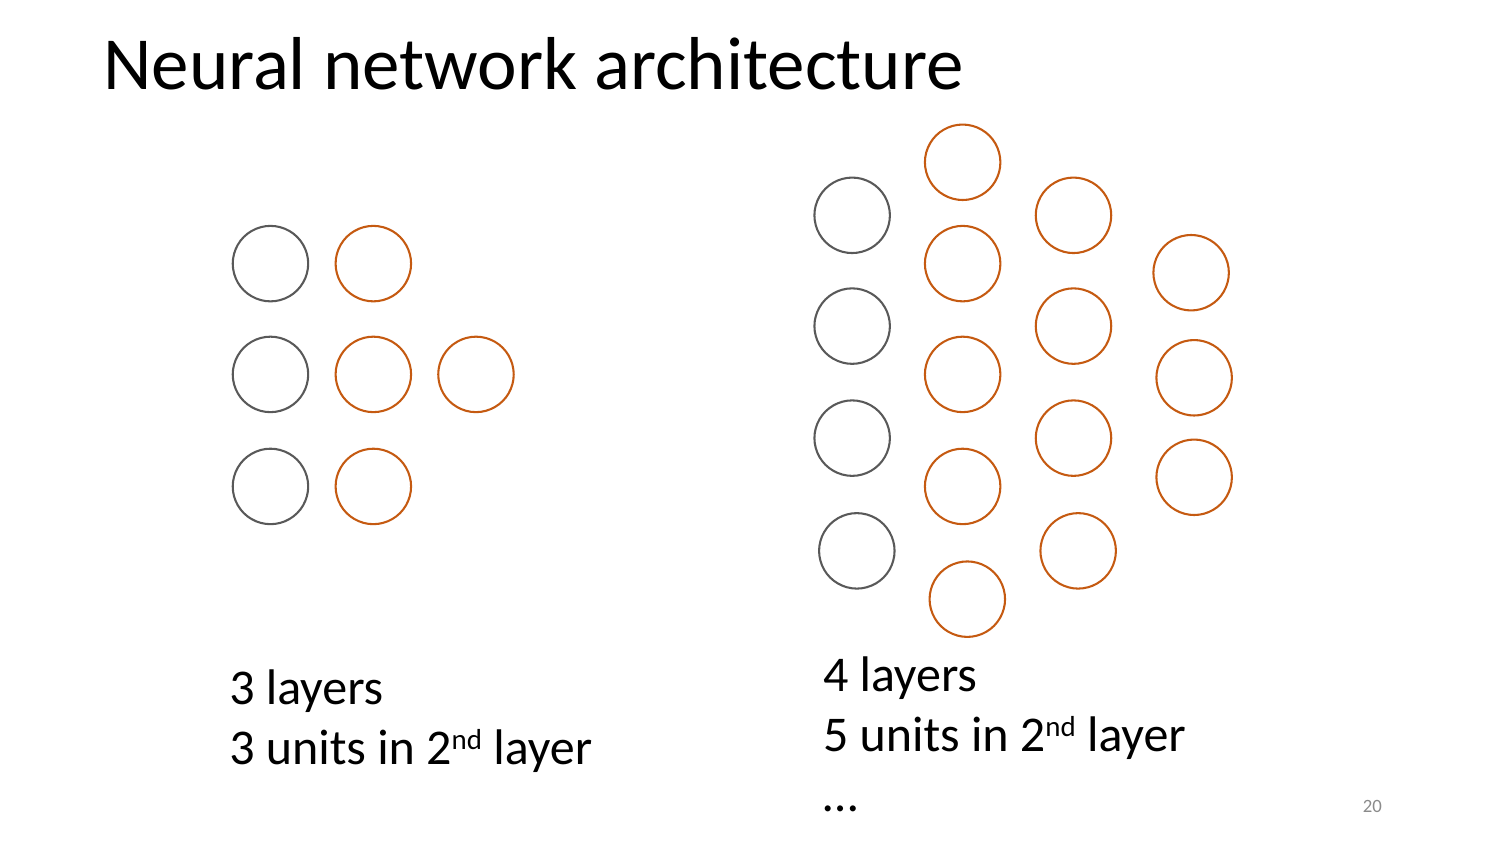

# Neural network architecture

4 layers
5 units in 2nd layer
…
3 layers
3 units in 2nd layer
20